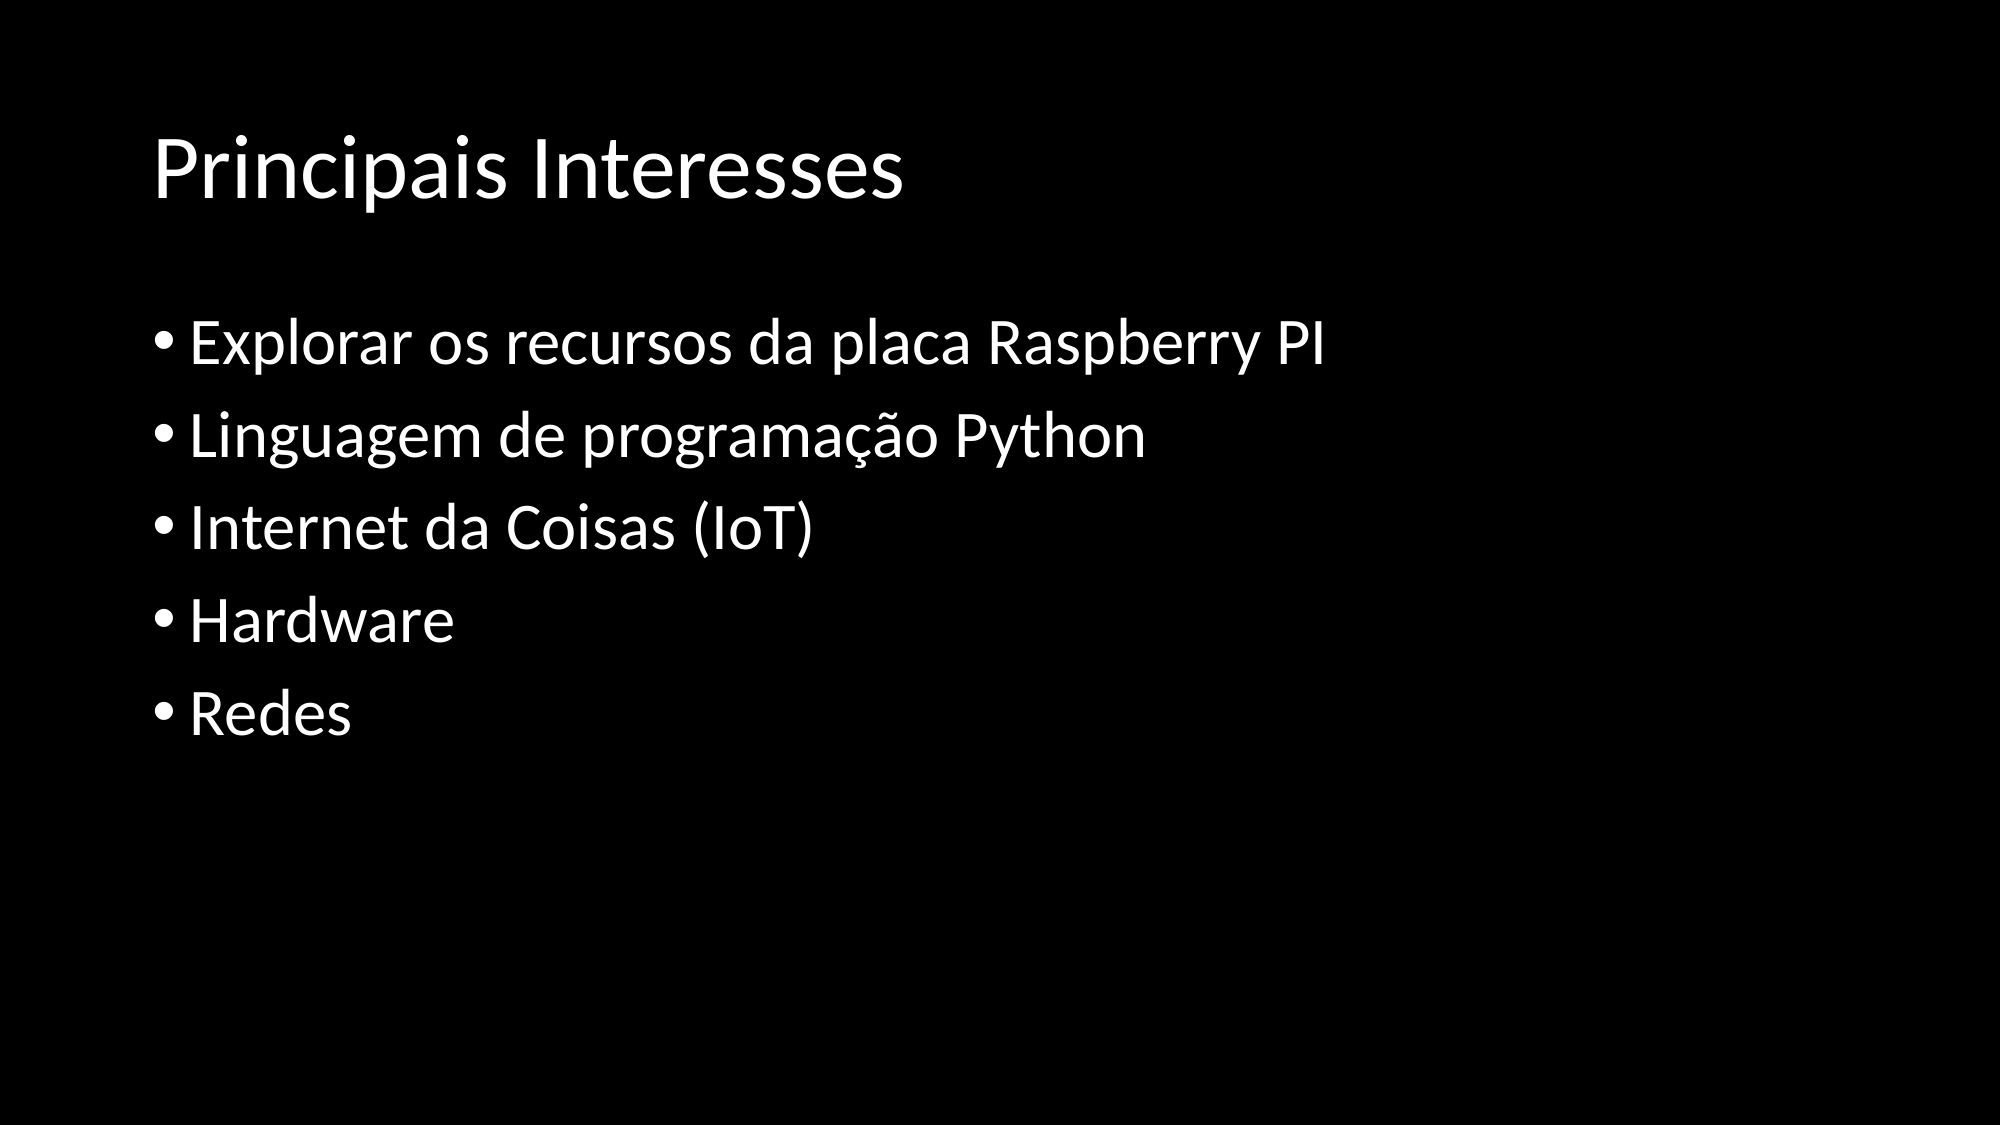

# Principais Interesses
Explorar os recursos da placa Raspberry PI
Linguagem de programação Python
Internet da Coisas (IoT)
Hardware
Redes